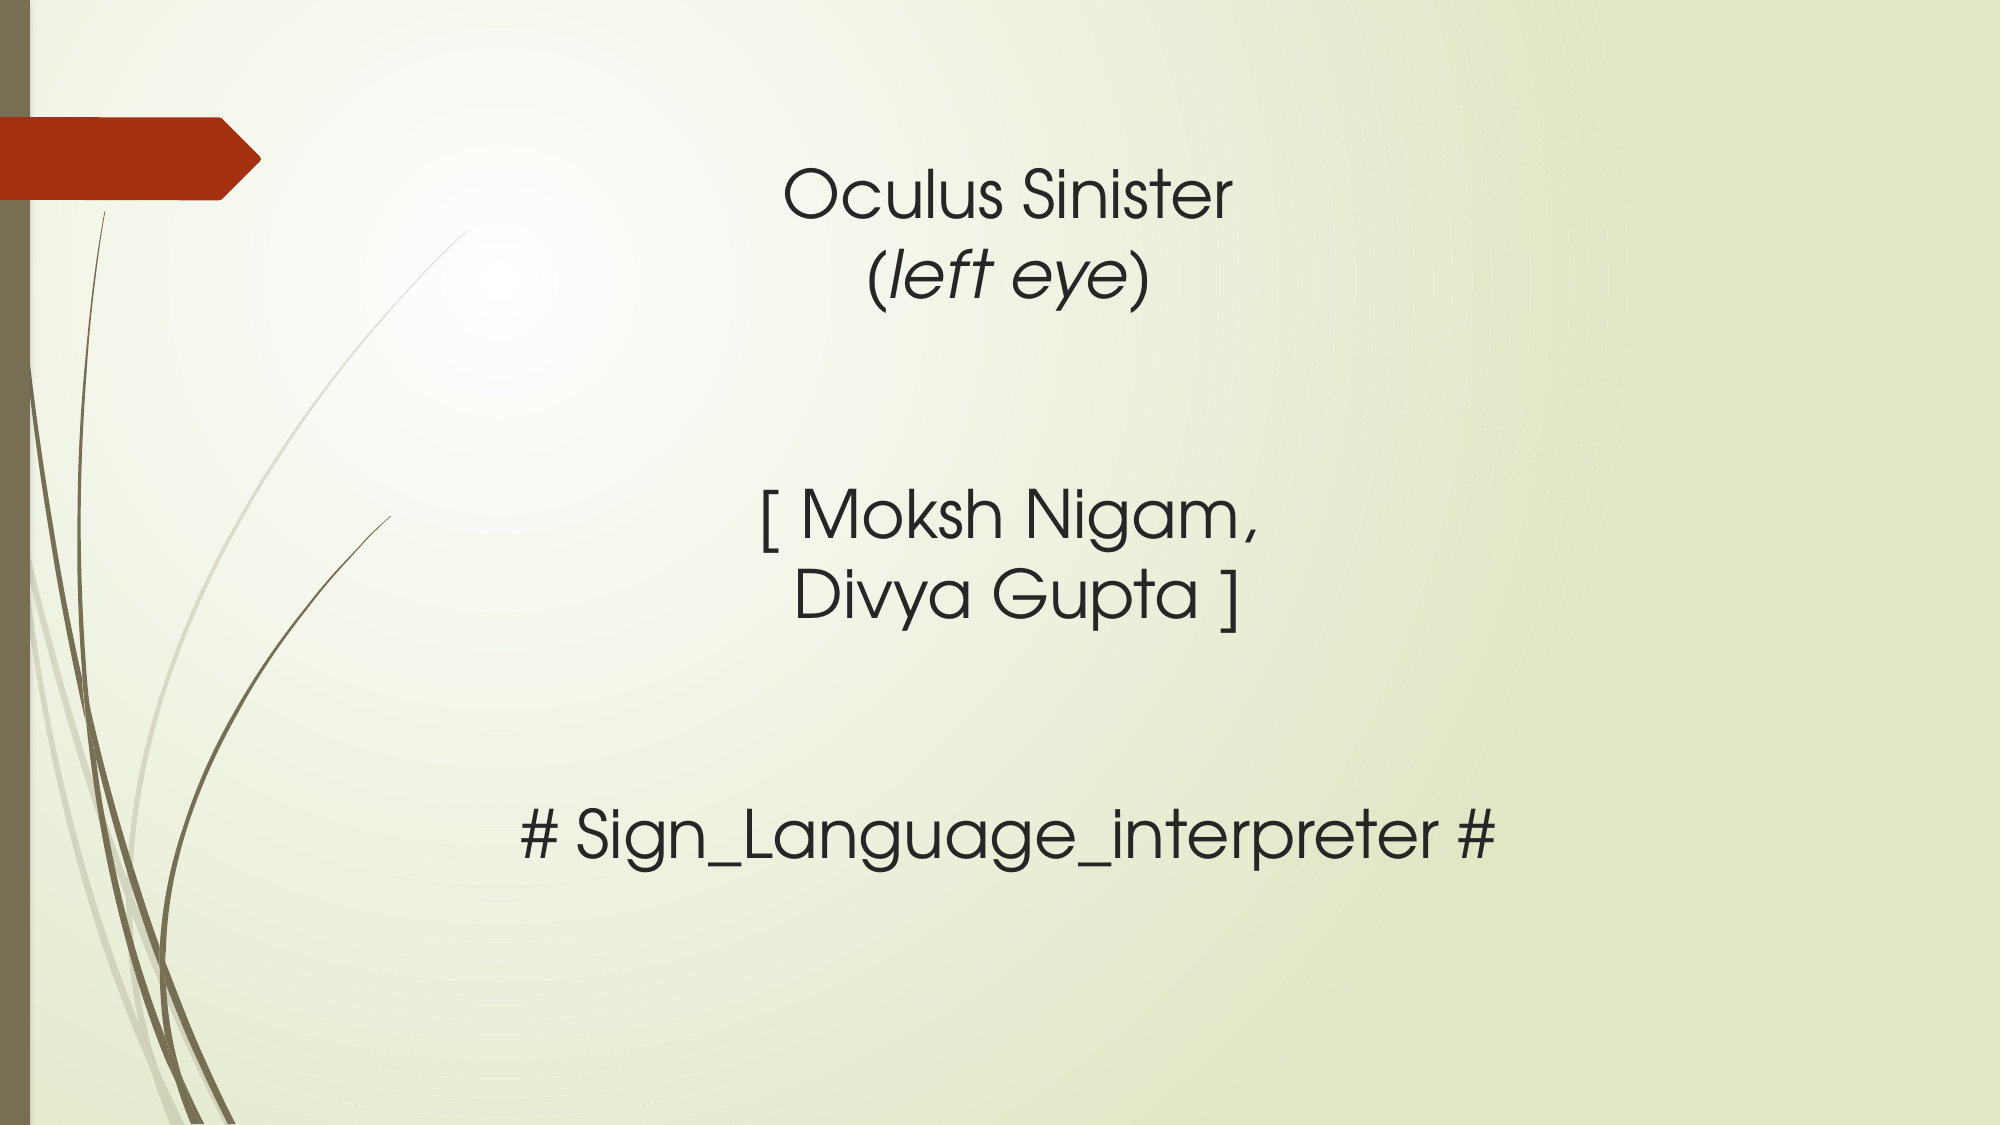

# Oculus Sinister (left eye) [ Moksh Nigam, Divya Gupta ] # Sign_Language_interpreter #